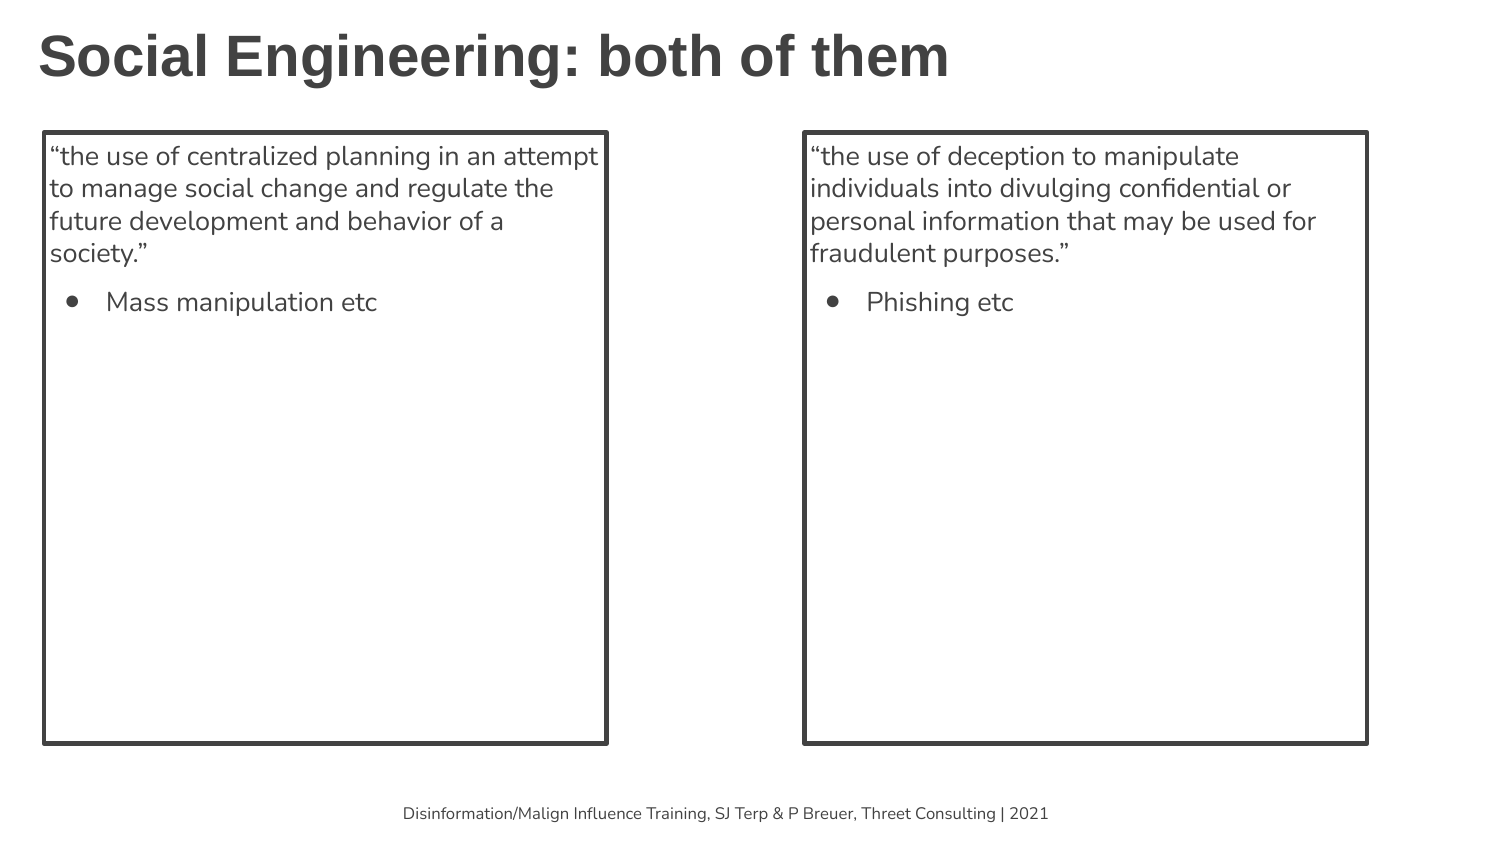

# Social Engineering: both of them
“the use of centralized planning in an attempt to manage social change and regulate the future development and behavior of a society.”
Mass manipulation etc
“the use of deception to manipulate individuals into divulging confidential or personal information that may be used for fraudulent purposes.”
Phishing etc